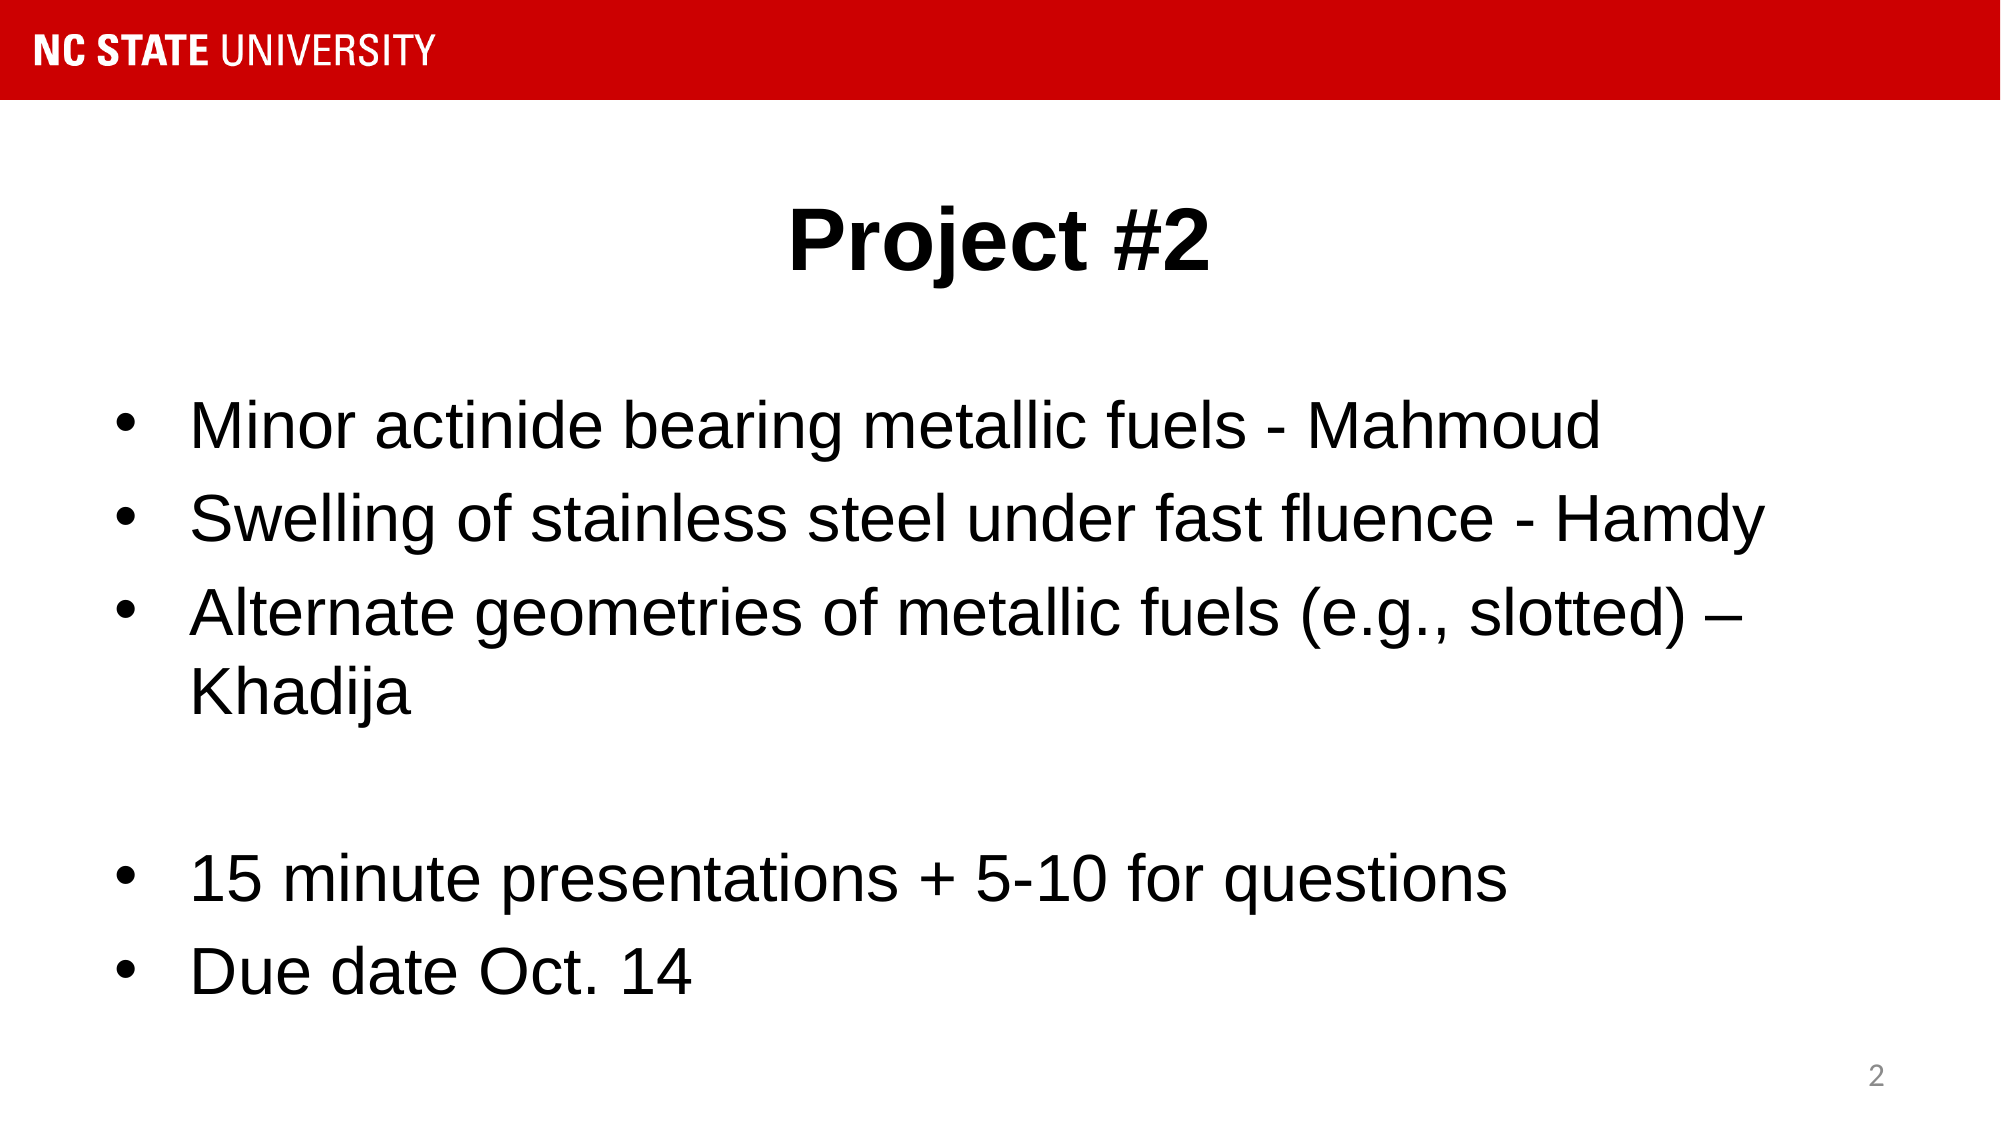

# Project #2
Minor actinide bearing metallic fuels - Mahmoud
Swelling of stainless steel under fast fluence - Hamdy
Alternate geometries of metallic fuels (e.g., slotted) – Khadija

15 minute presentations + 5-10 for questions
Due date Oct. 14

2